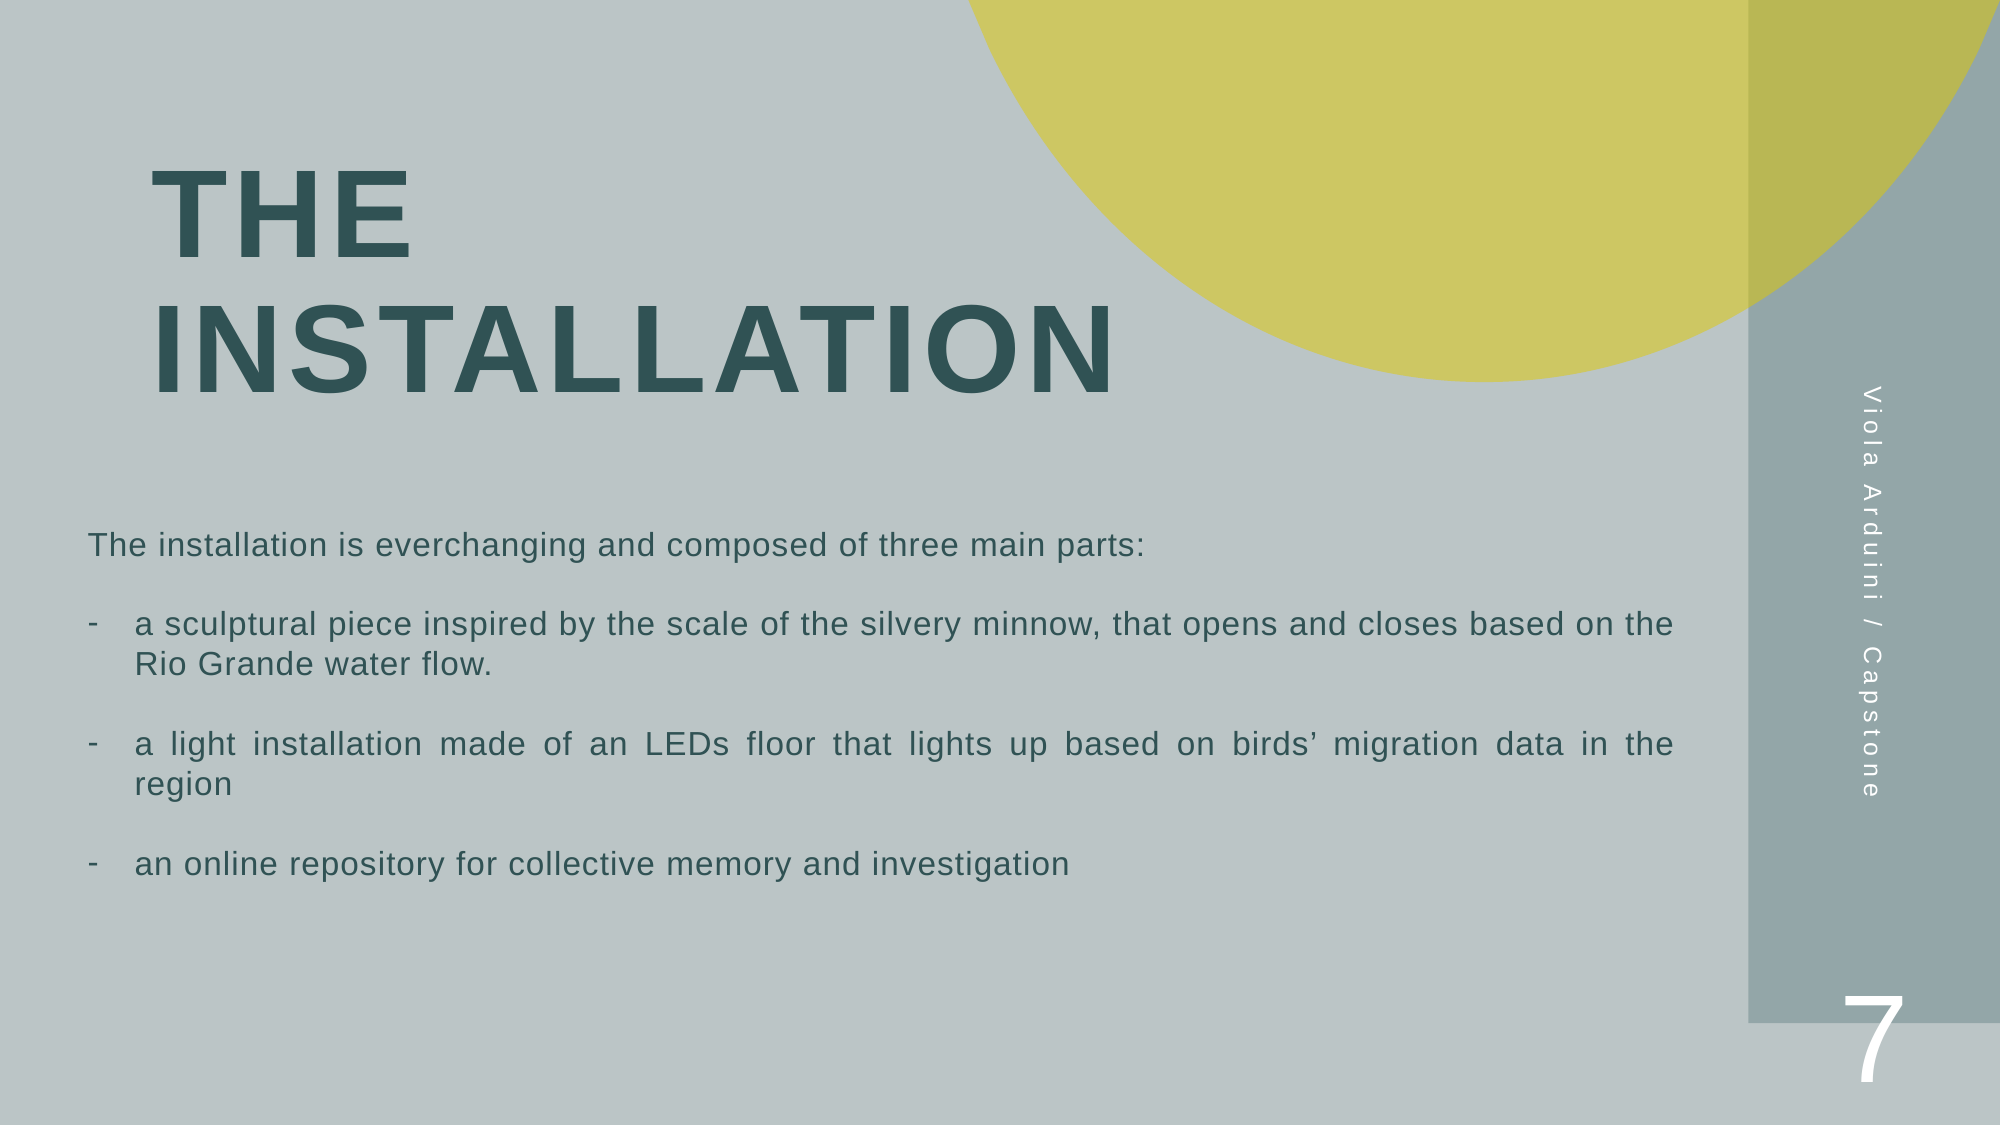

# The installation
Viola Arduini / Capstone
The installation is everchanging and composed of three main parts:

a sculptural piece inspired by the scale of the silvery minnow, that opens and closes based on the Rio Grande water flow.

a light installation made of an LEDs floor that lights up based on birds’ migration data in the region

an online repository for collective memory and investigation
7